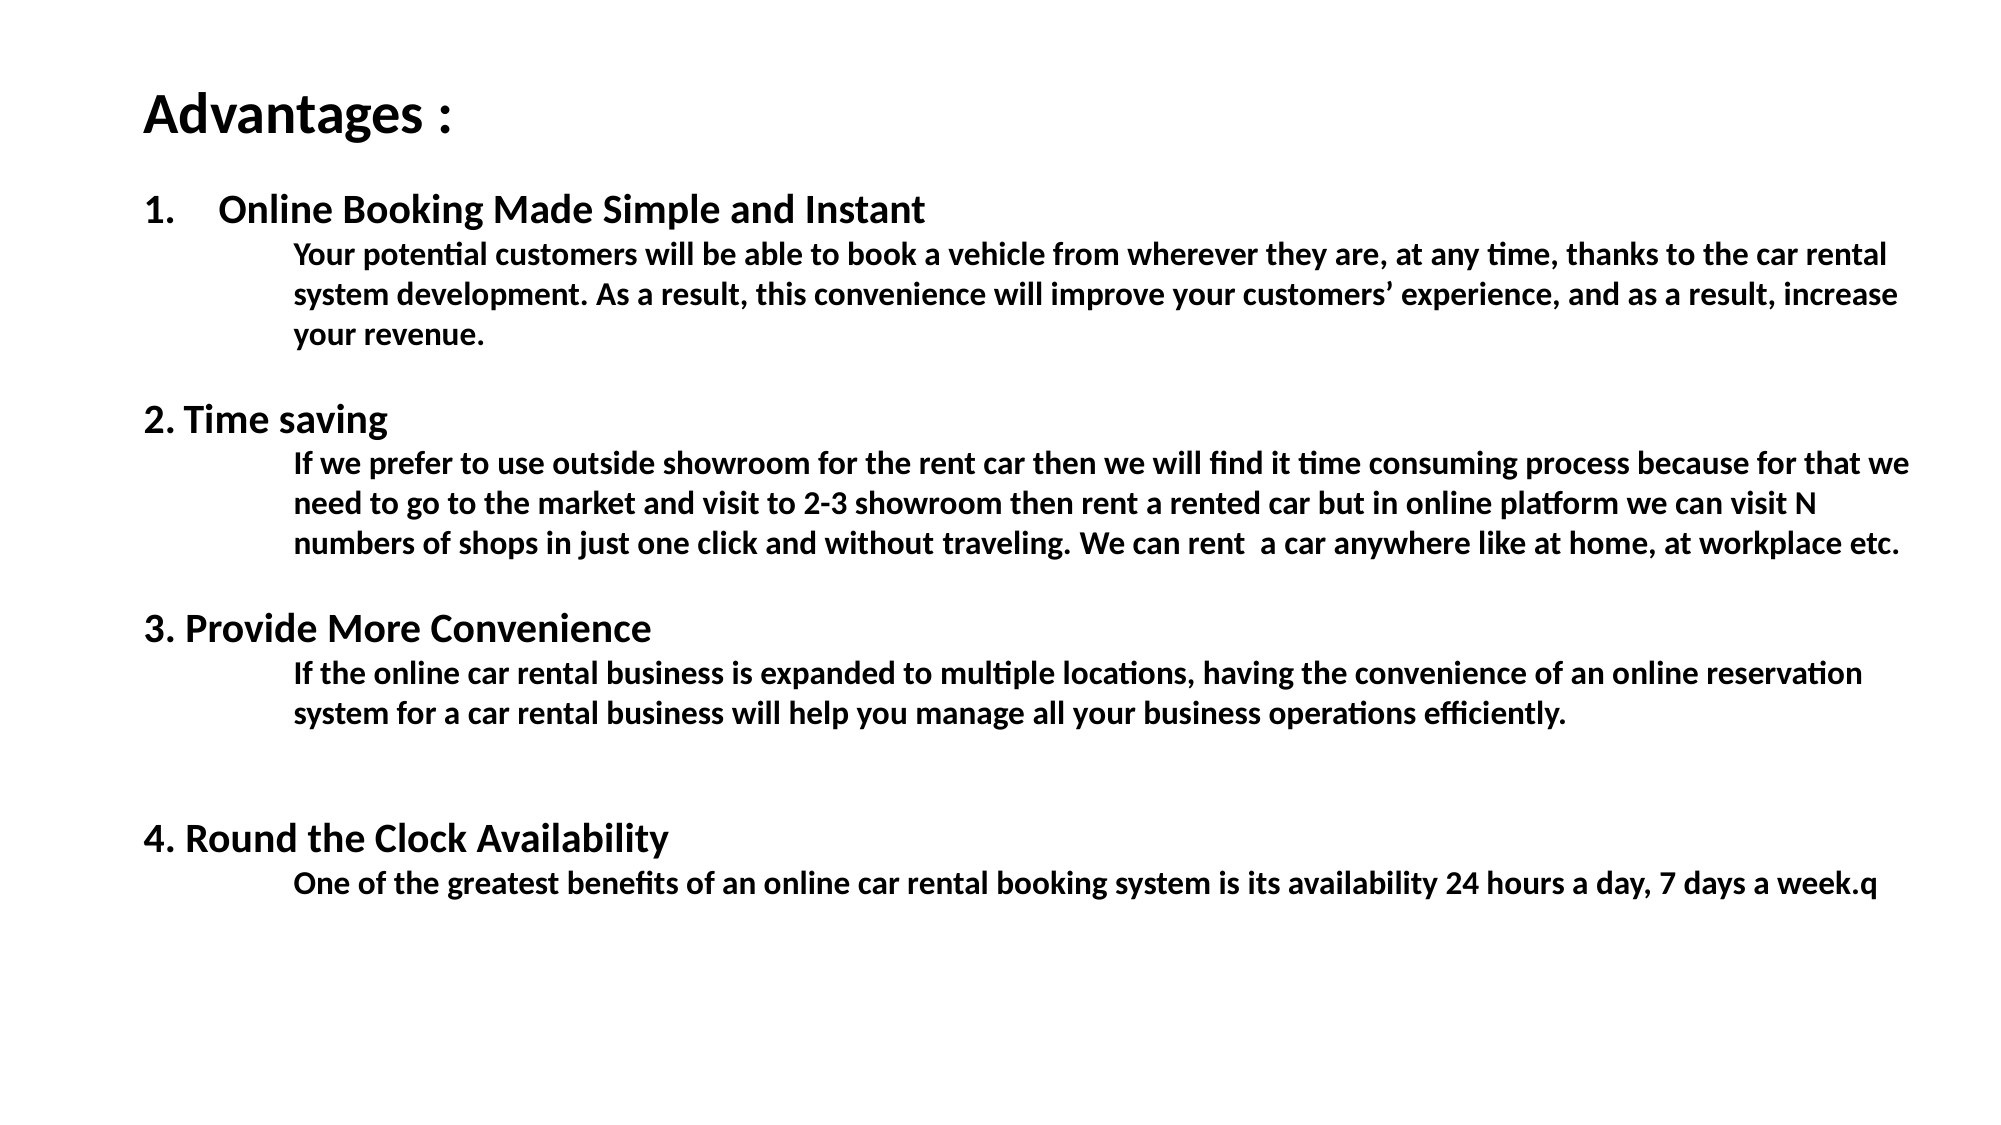

Advantages :
Online Booking Made Simple and Instant
	Your potential customers will be able to book a vehicle from wherever they are, at any time, thanks to the car rental 	system development. As a result, this convenience will improve your customers’ experience, and as a result, increase 	your revenue.

2. Time saving
	If we prefer to use outside showroom for the rent car then we will find it time consuming process because for that we 	need to go to the market and visit to 2-3 showroom then rent a rented car but in online platform we can visit N 	numbers of shops in just one click and without traveling. We can rent  a car anywhere like at home, at workplace etc.

3. Provide More Convenience
	If the online car rental business is expanded to multiple locations, having the convenience of an online reservation 	system for a car rental business will help you manage all your business operations efficiently.

4. Round the Clock Availability
	One of the greatest benefits of an online car rental booking system is its availability 24 hours a day, 7 days a week.q